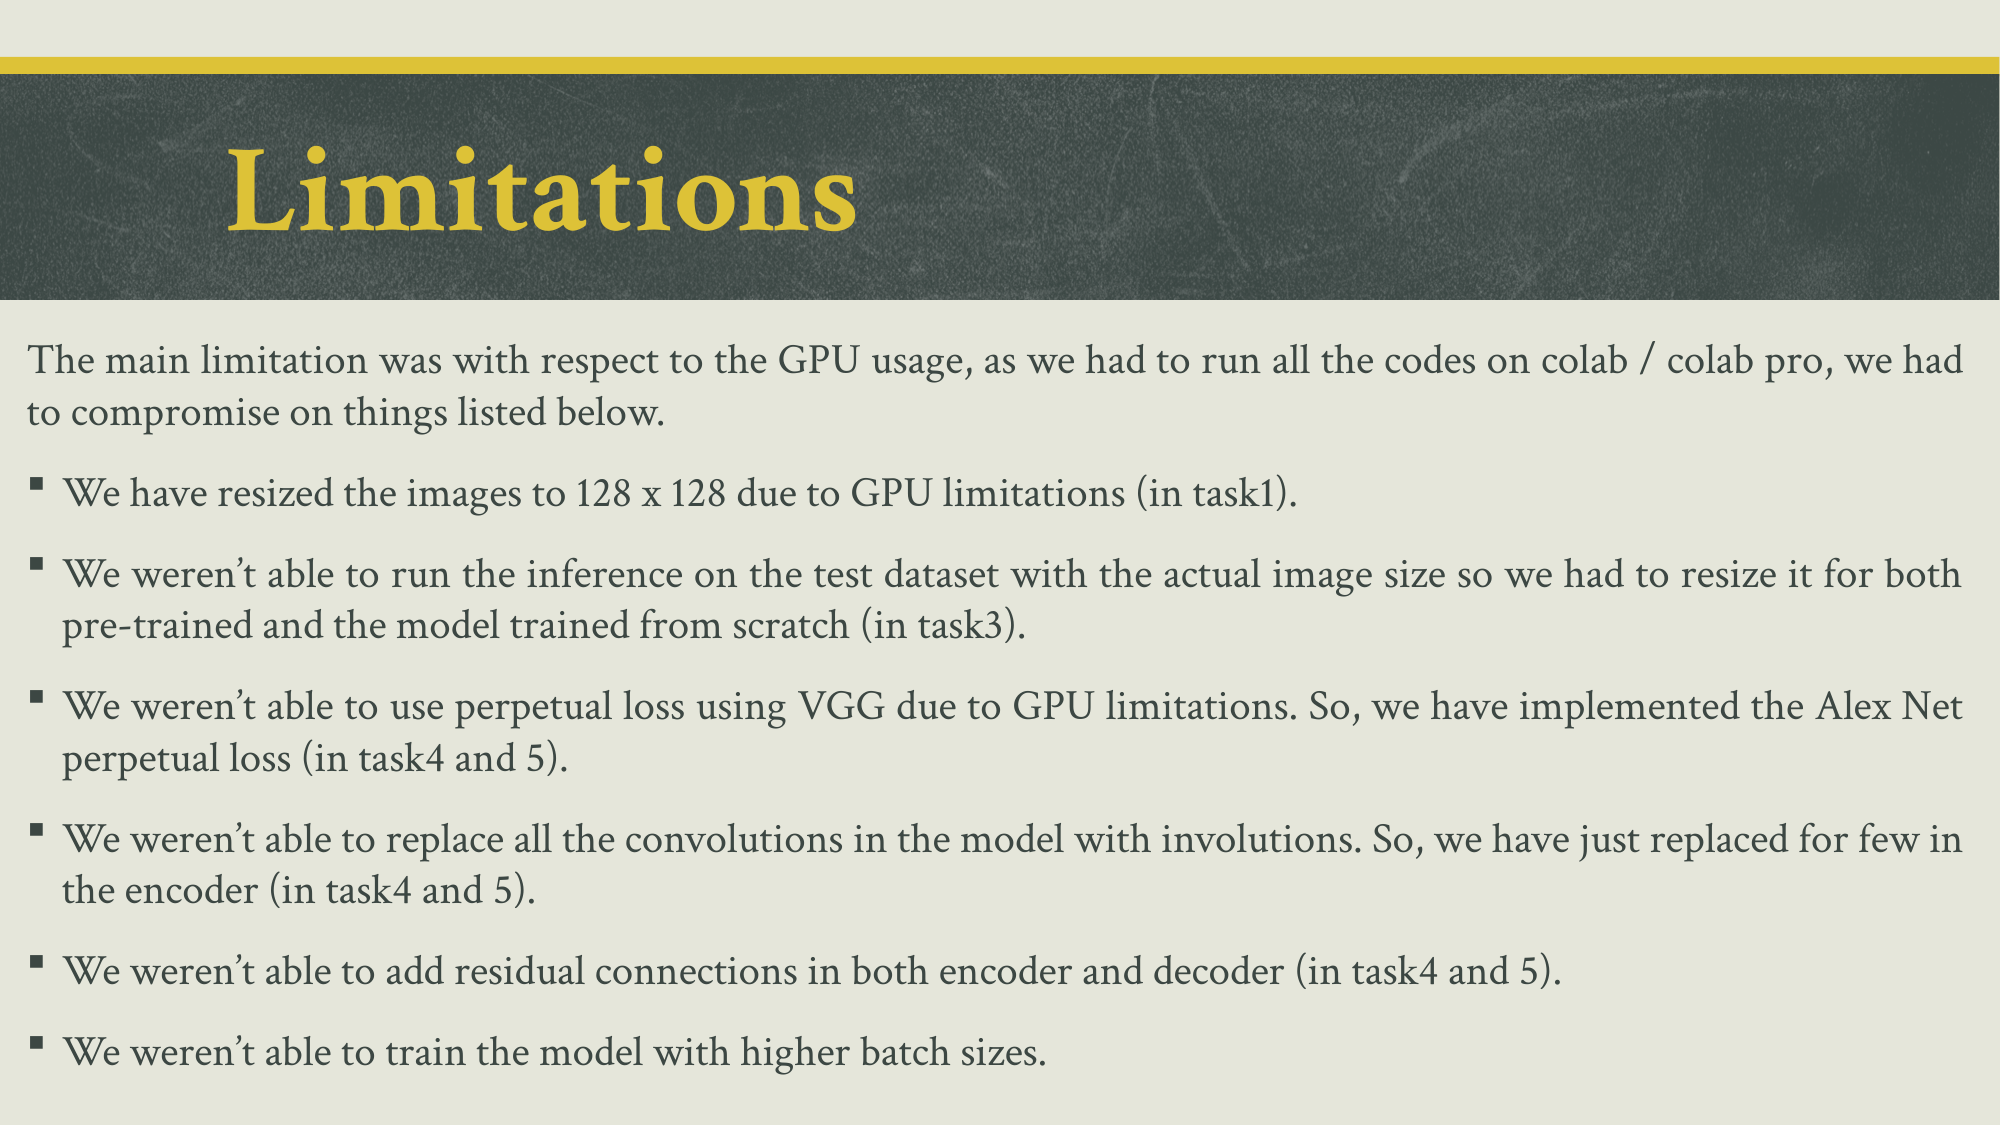

# Limitations
The main limitation was with respect to the GPU usage, as we had to run all the codes on colab / colab pro, we had to compromise on things listed below.
We have resized the images to 128 x 128 due to GPU limitations (in task1).
We weren’t able to run the inference on the test dataset with the actual image size so we had to resize it for both pre-trained and the model trained from scratch (in task3).
We weren’t able to use perpetual loss using VGG due to GPU limitations. So, we have implemented the Alex Net perpetual loss (in task4 and 5).
We weren’t able to replace all the convolutions in the model with involutions. So, we have just replaced for few in the encoder (in task4 and 5).
We weren’t able to add residual connections in both encoder and decoder (in task4 and 5).
We weren’t able to train the model with higher batch sizes.